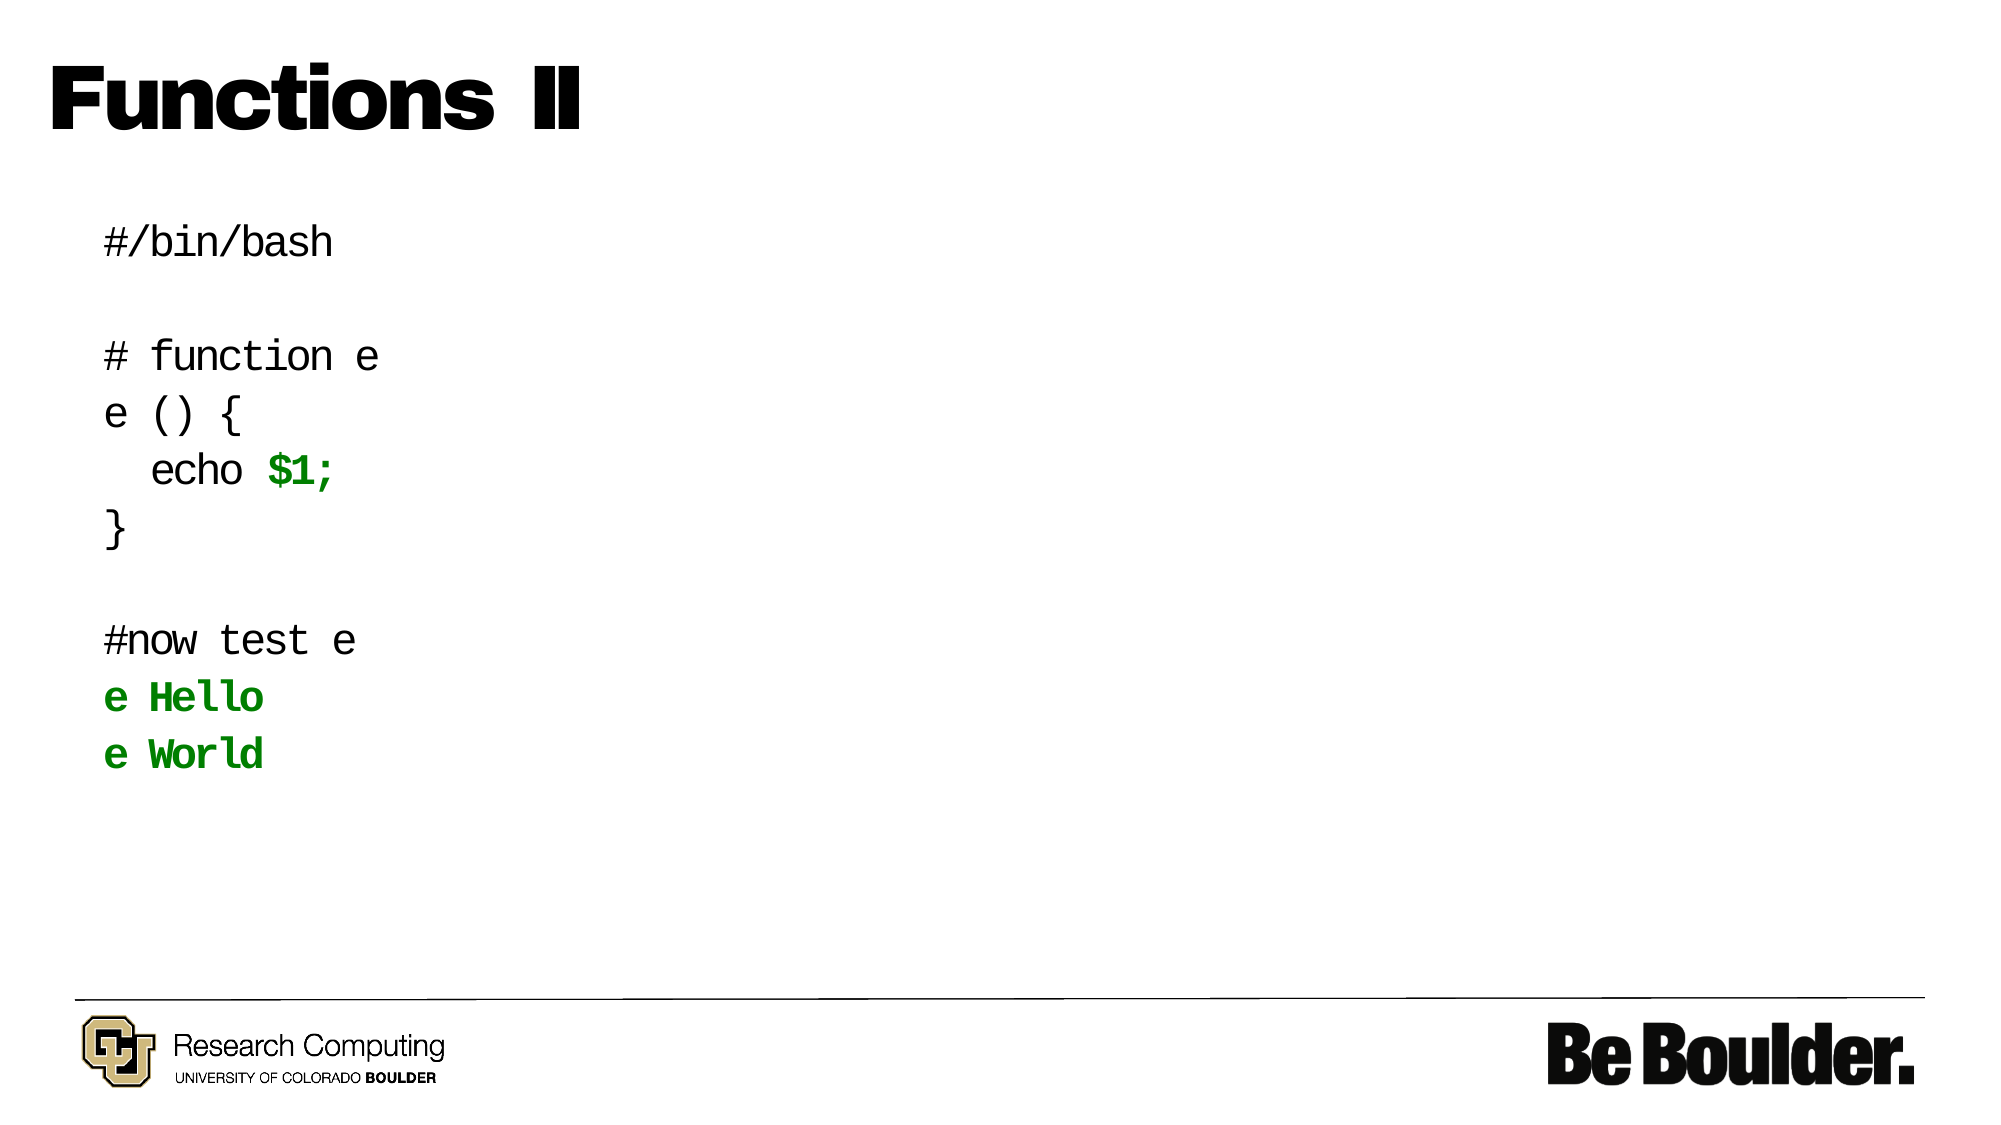

# Functions II
#/bin/bash

# function e
e () {
	echo $1;
}

#now test e
e Hello
e World